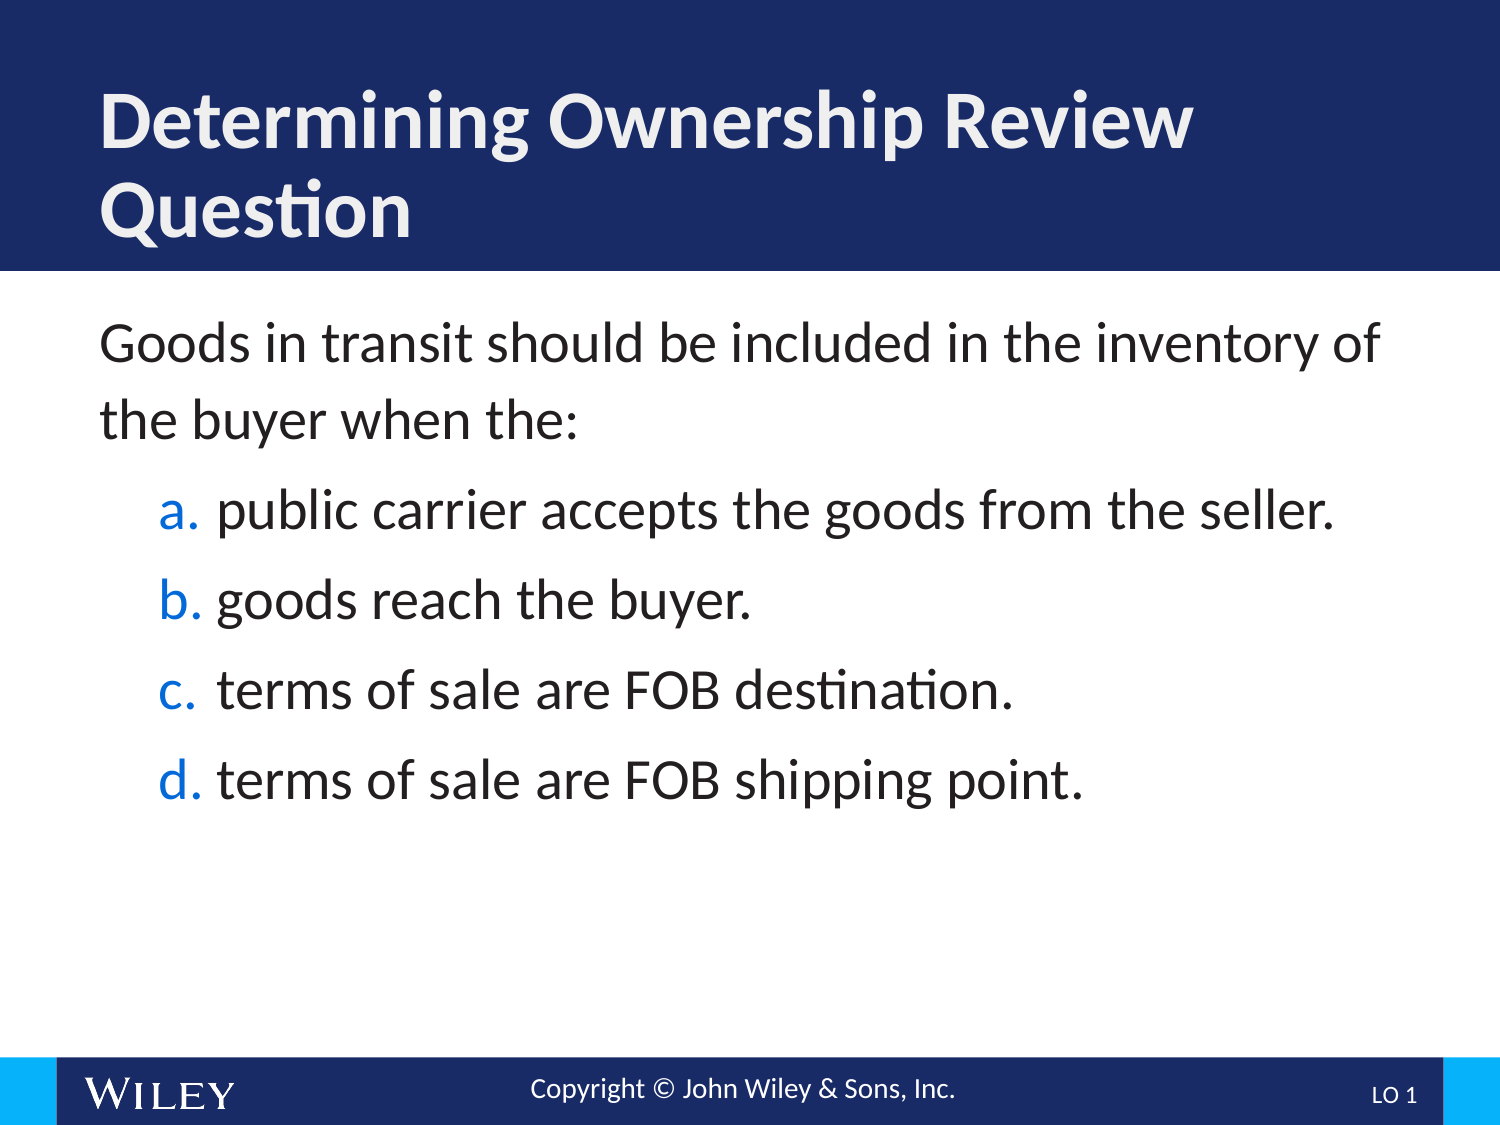

# Determining Ownership Review Question
Goods in transit should be included in the inventory of the buyer when the:
public carrier accepts the goods from the seller.
goods reach the buyer.
terms of sale are FOB destination.
terms of sale are FOB shipping point.
L O 1